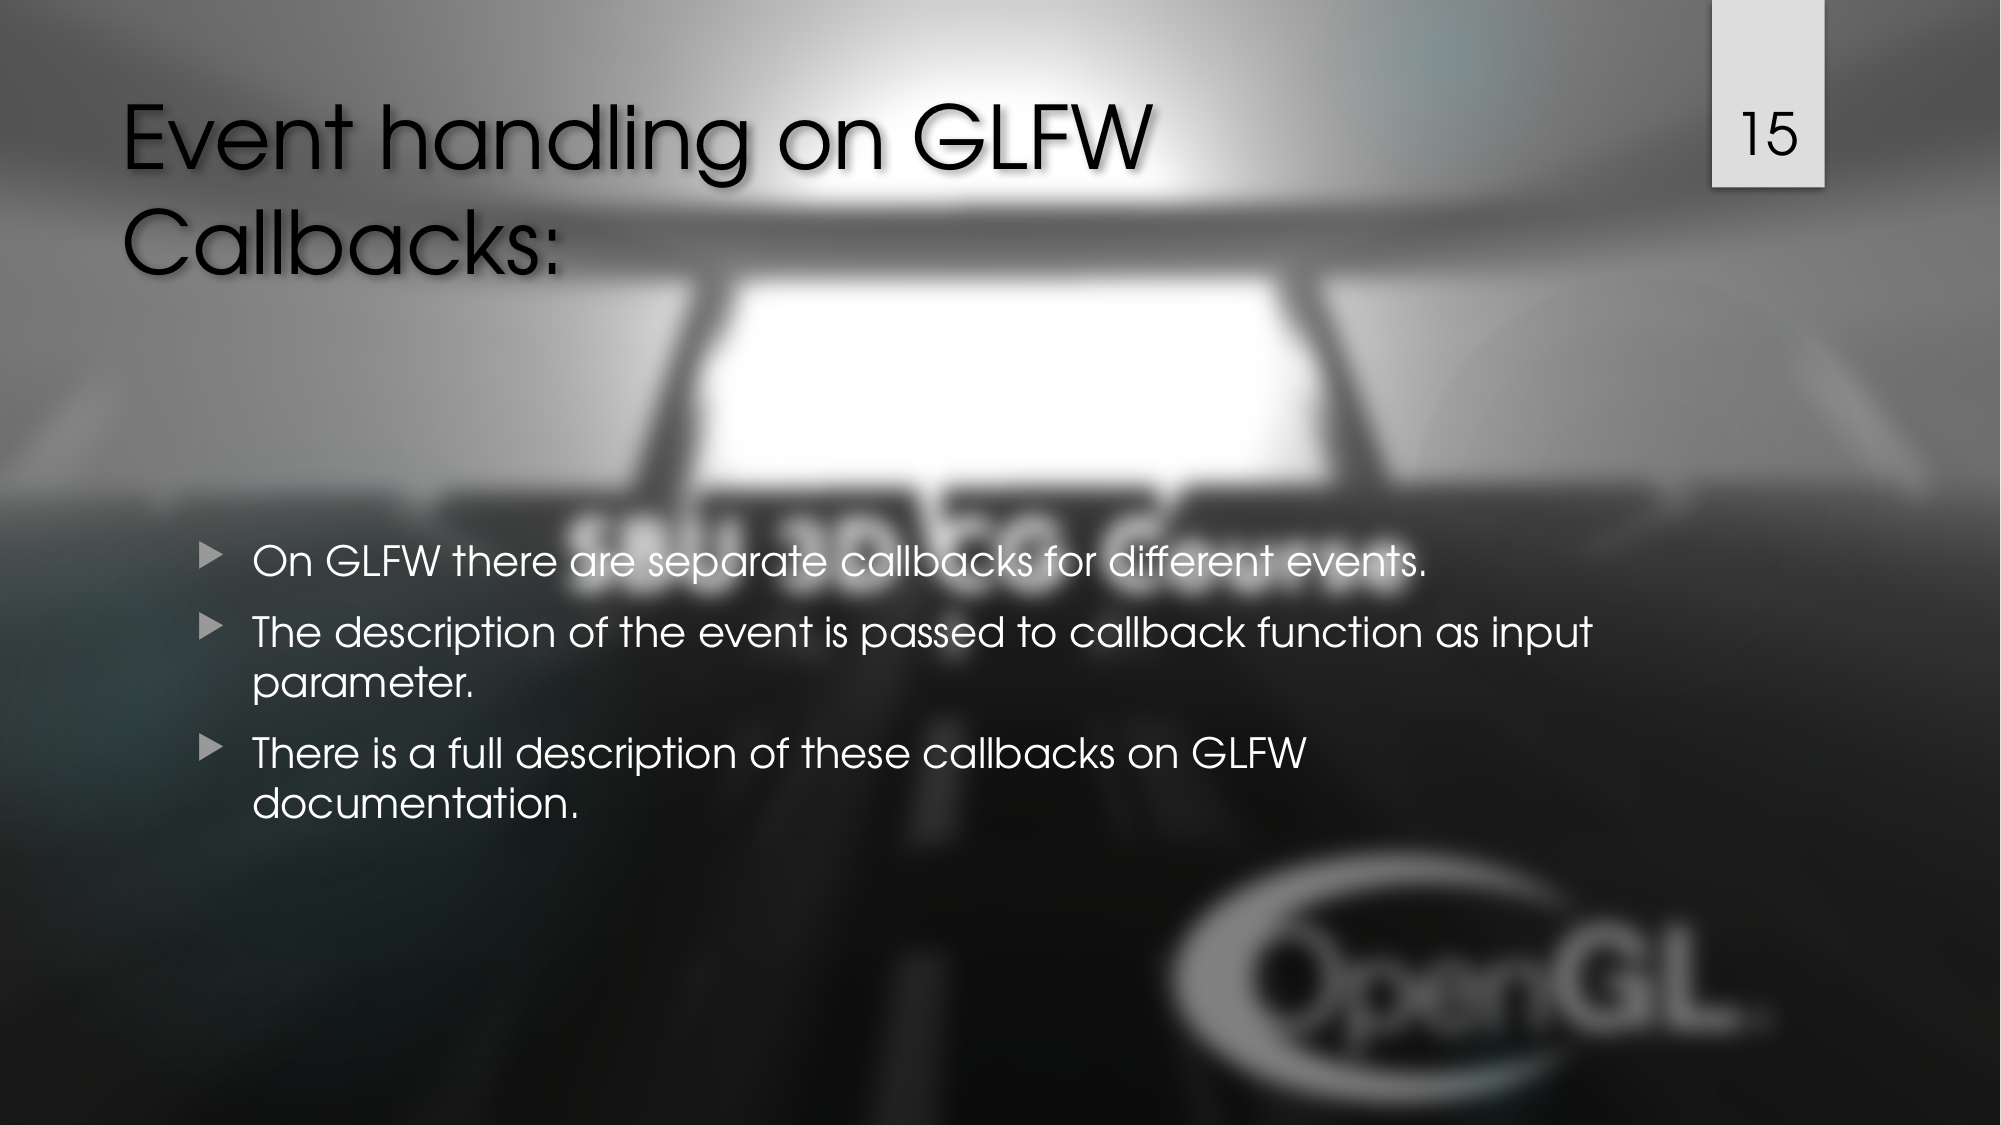

15
# Event handling on GLFW Callbacks:
On GLFW there are separate callbacks for different events.
The description of the event is passed to callback function as input parameter.
There is a full description of these callbacks on GLFW documentation.